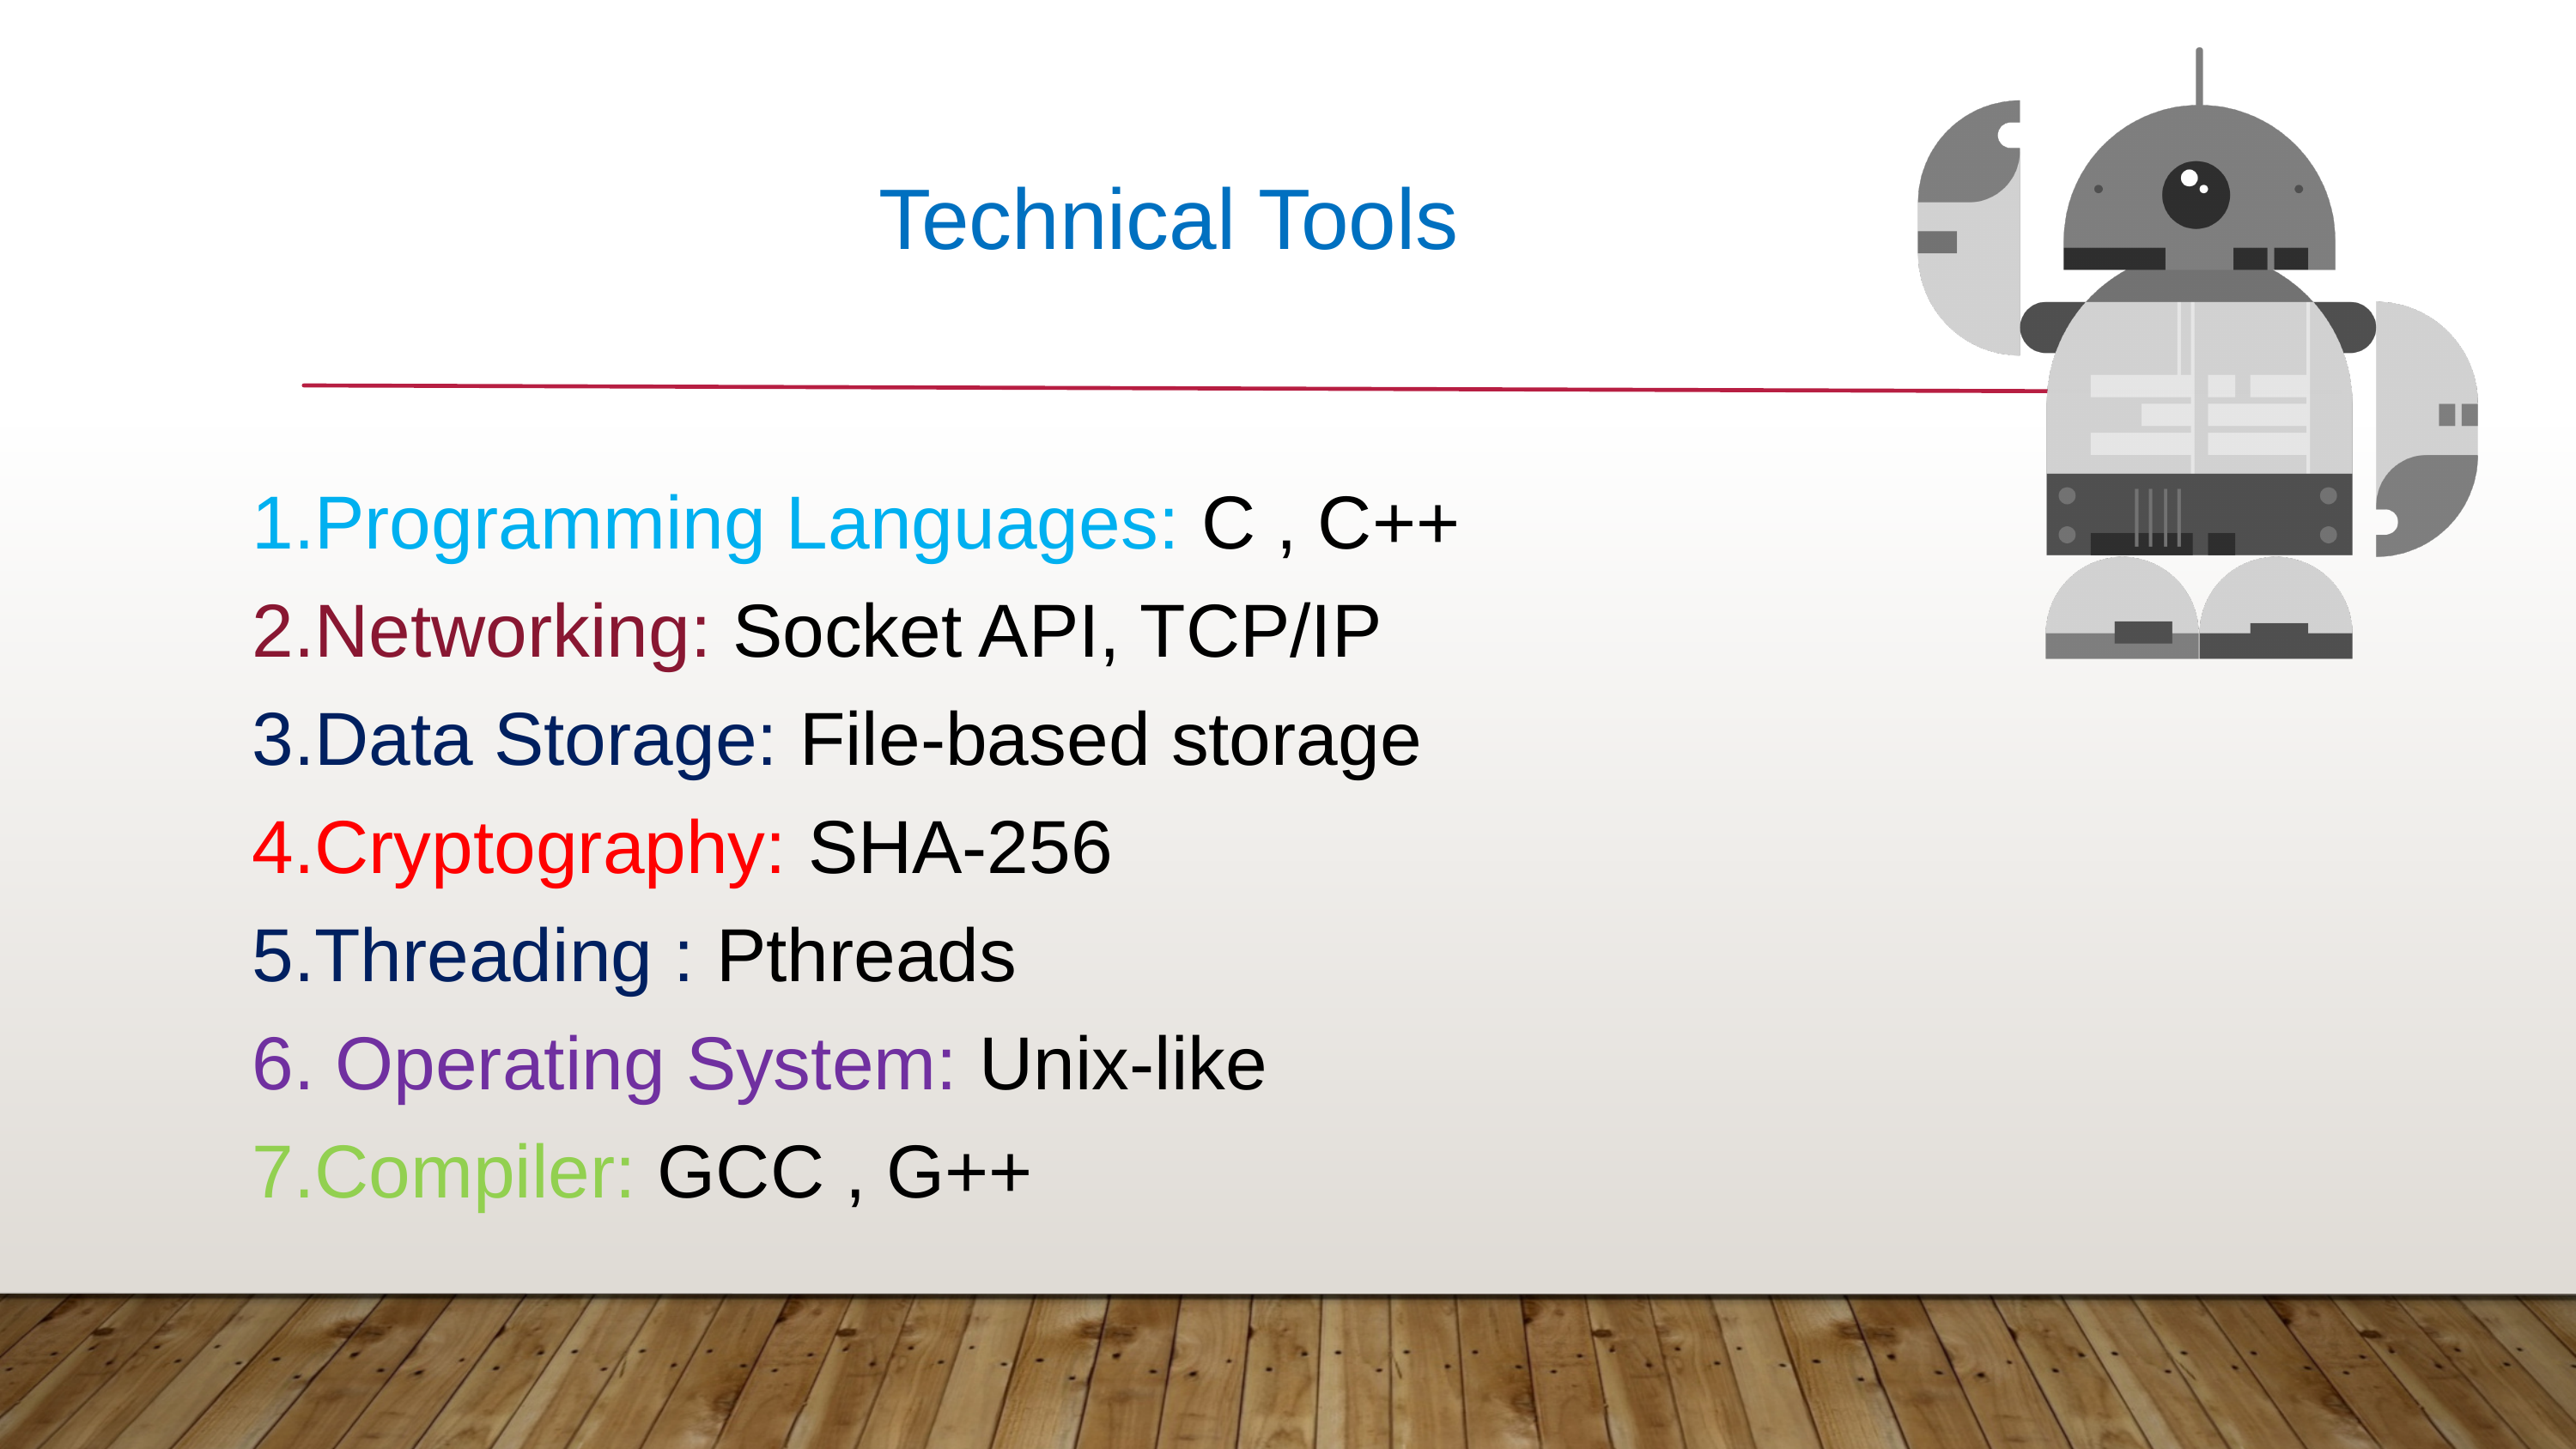

Technical Tools

1.Programming Languages: C , C++
2.Networking: Socket API, TCP/IP
3.Data Storage: File-based storage
4.Cryptography: SHA-256
5.Threading : Pthreads
6. Operating System: Unix-like
7.Compiler: GCC , G++